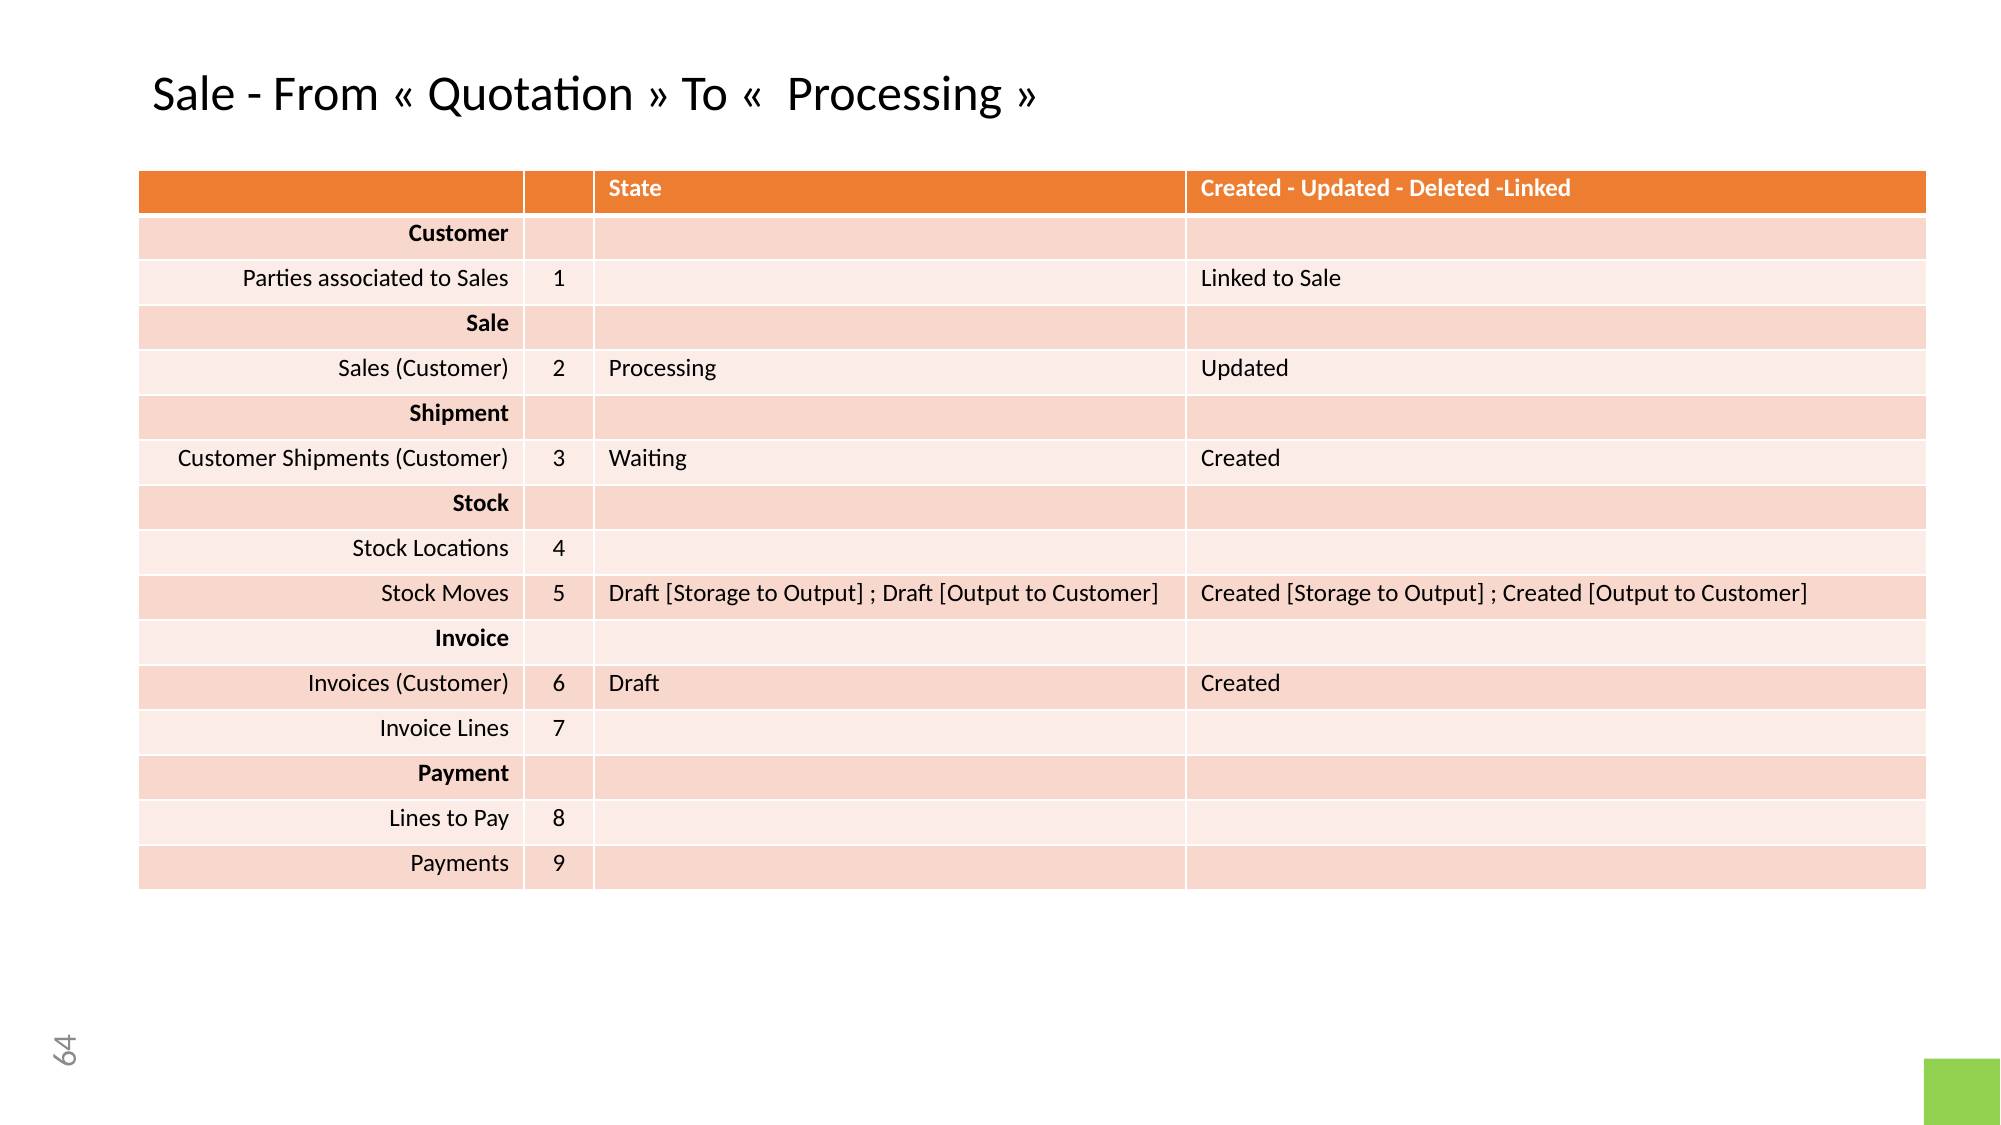

# Sale - From « Quotation » To «  Processing »
|  |  | State | Created - Updated - Deleted -Linked |
| --- | --- | --- | --- |
| Customer |  |  |  |
| Parties associated to Sales | 1 |  | Linked to Sale |
| Sale |  |  |  |
| Sales (Customer) | 2 | Processing | Updated |
| Shipment |  |  |  |
| Customer Shipments (Customer) | 3 | Waiting | Created |
| Stock |  |  |  |
| Stock Locations | 4 |  |  |
| Stock Moves | 5 | Draft [Storage to Output] ; Draft [Output to Customer] | Created [Storage to Output] ; Created [Output to Customer] |
| Invoice |  |  |  |
| Invoices (Customer) | 6 | Draft | Created |
| Invoice Lines | 7 |  |  |
| Payment |  |  |  |
| Lines to Pay | 8 |  |  |
| Payments | 9 |  |  |
64